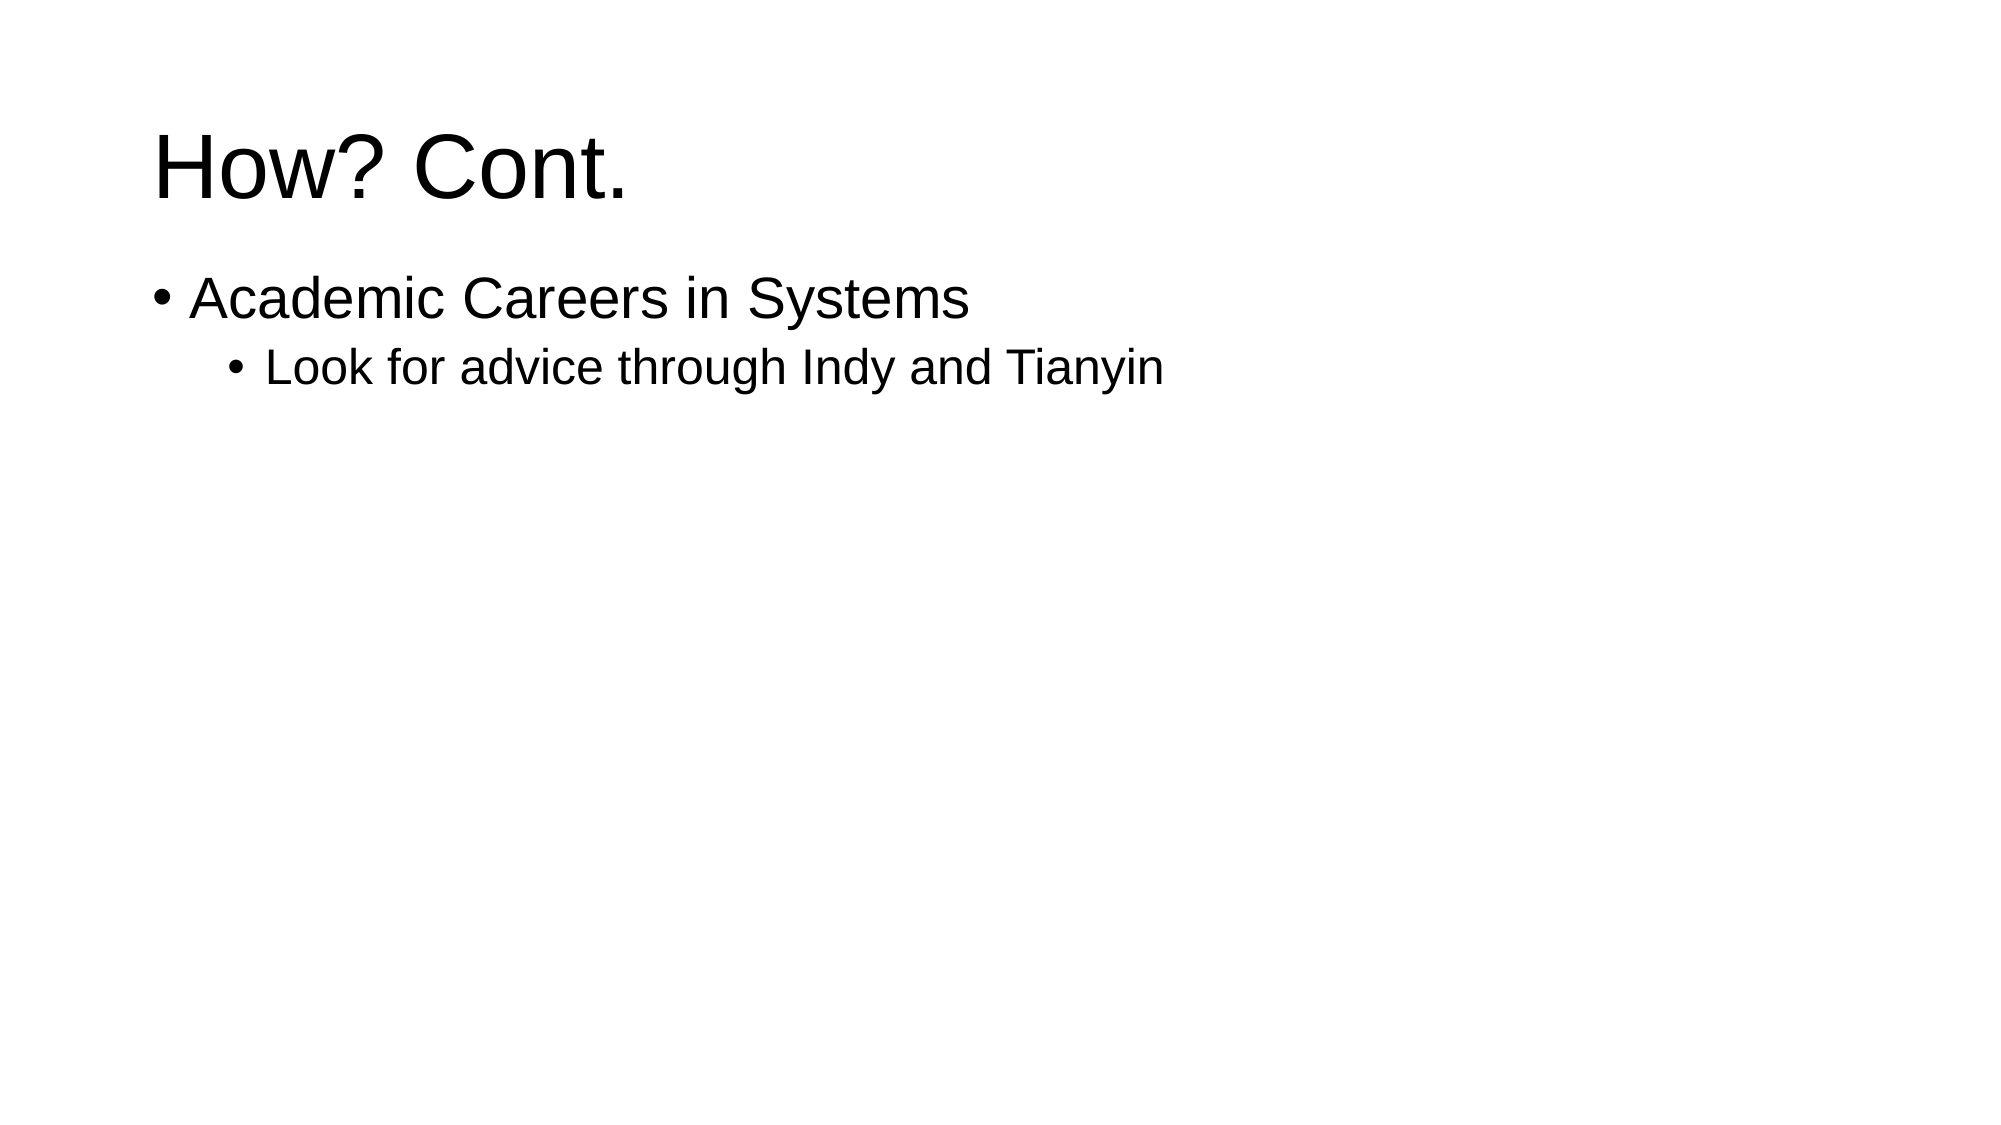

# How? Cont.
Academic Careers in Systems
Look for advice through Indy and Tianyin